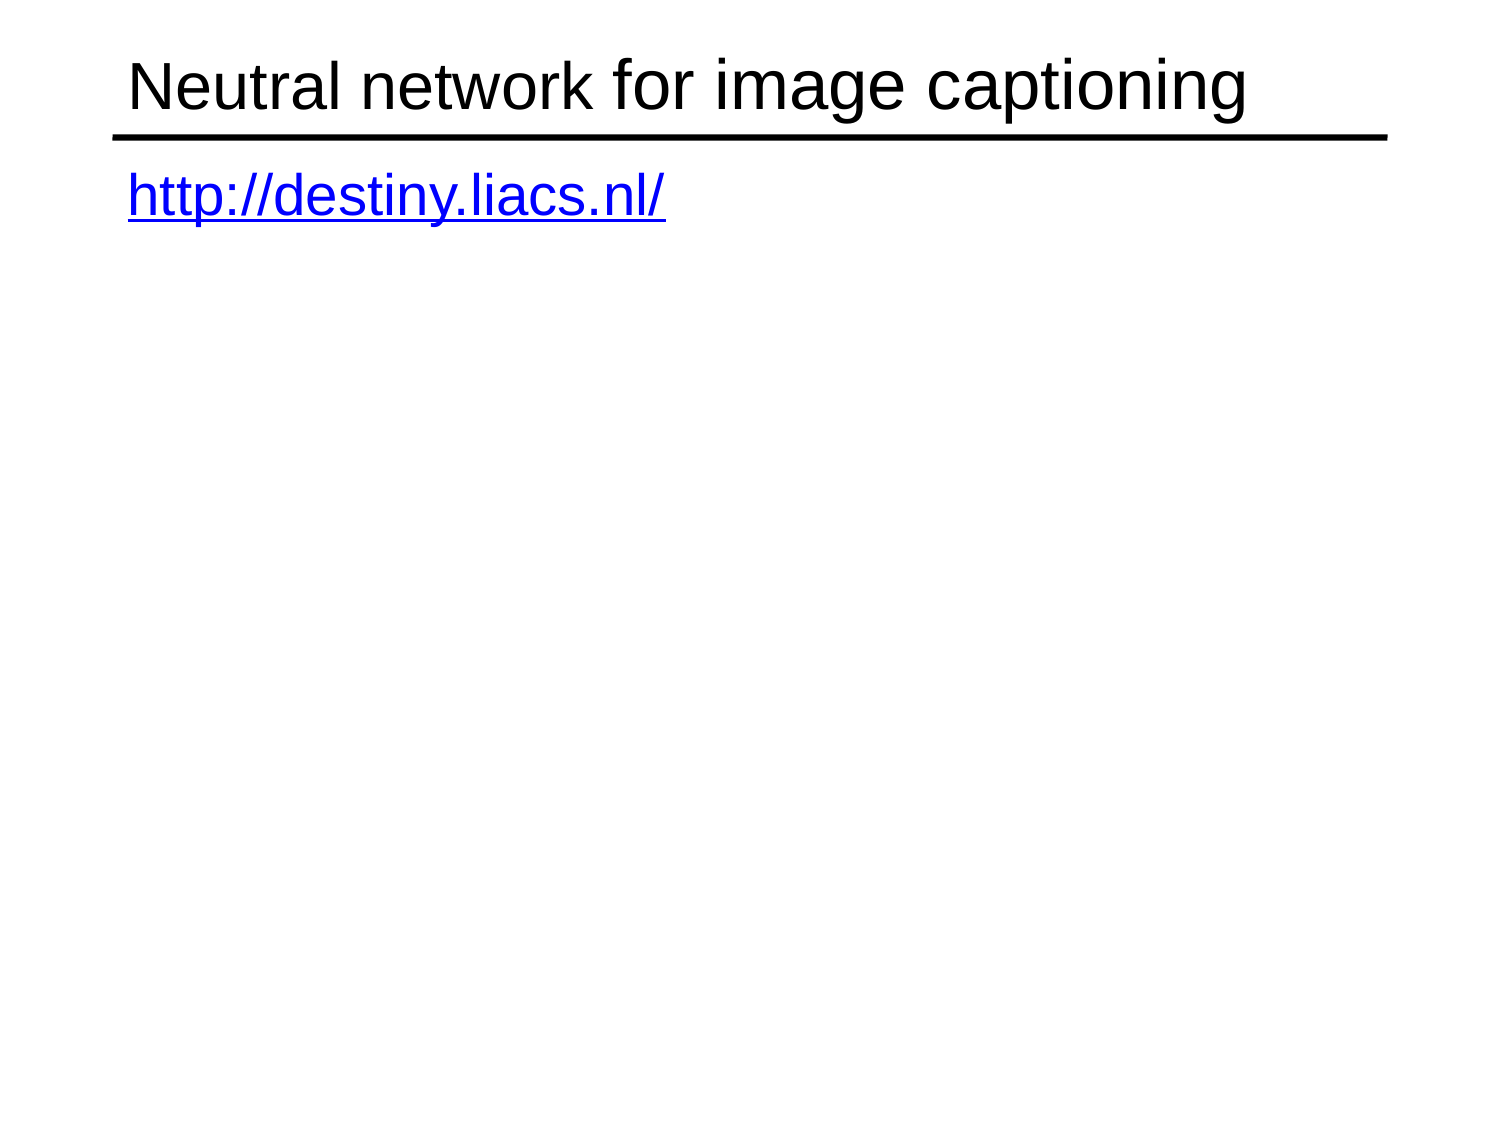

# Neutral network for image captioning
http://destiny.liacs.nl/